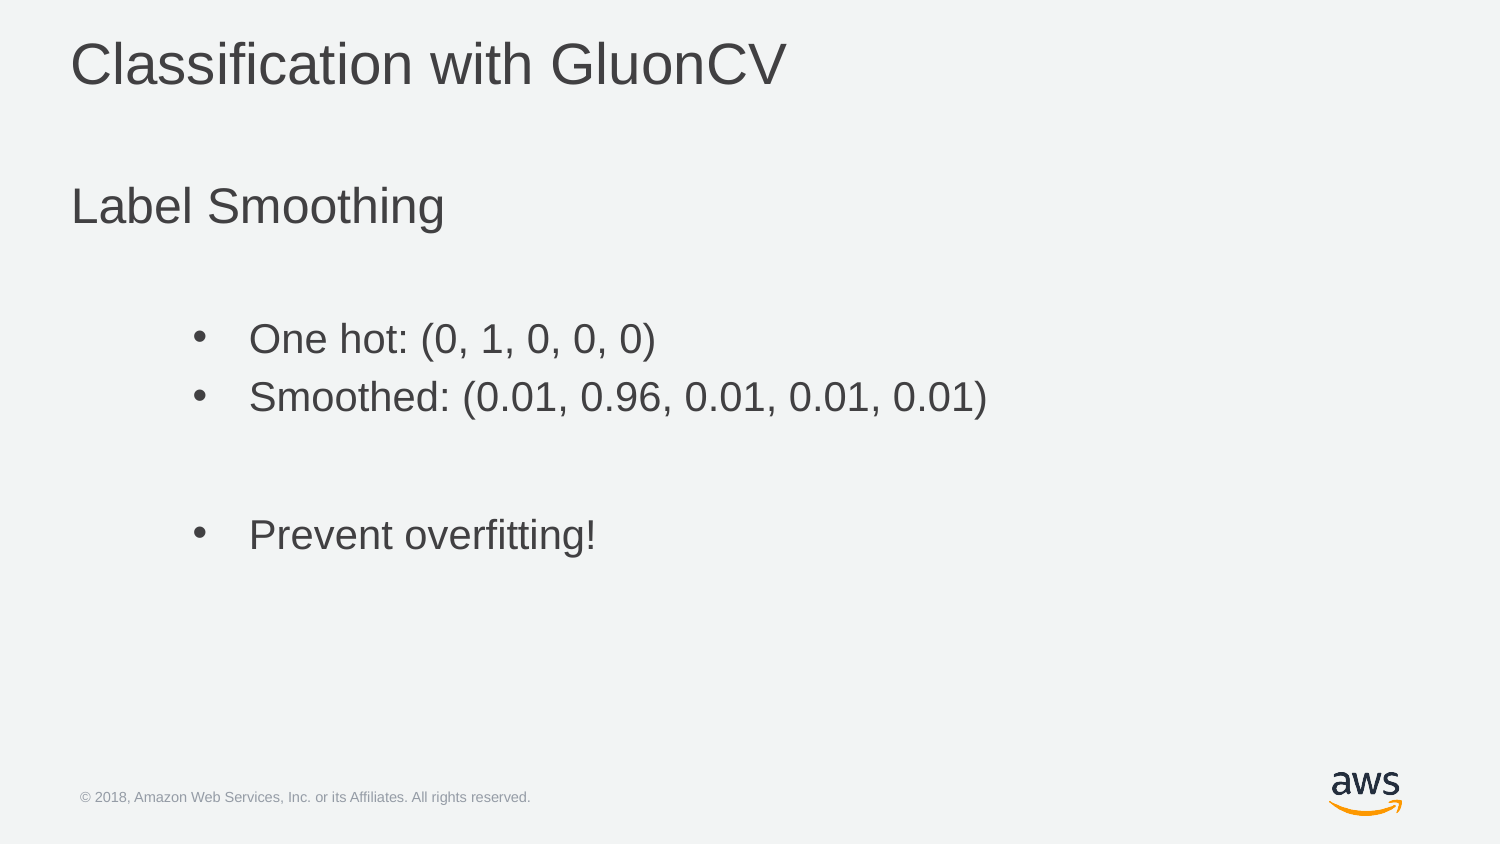

# Classification with GluonCV
Label Smoothing

One hot: (0, 1, 0, 0, 0)
Smoothed: (0.01, 0.96, 0.01, 0.01, 0.01)

Prevent overfitting!